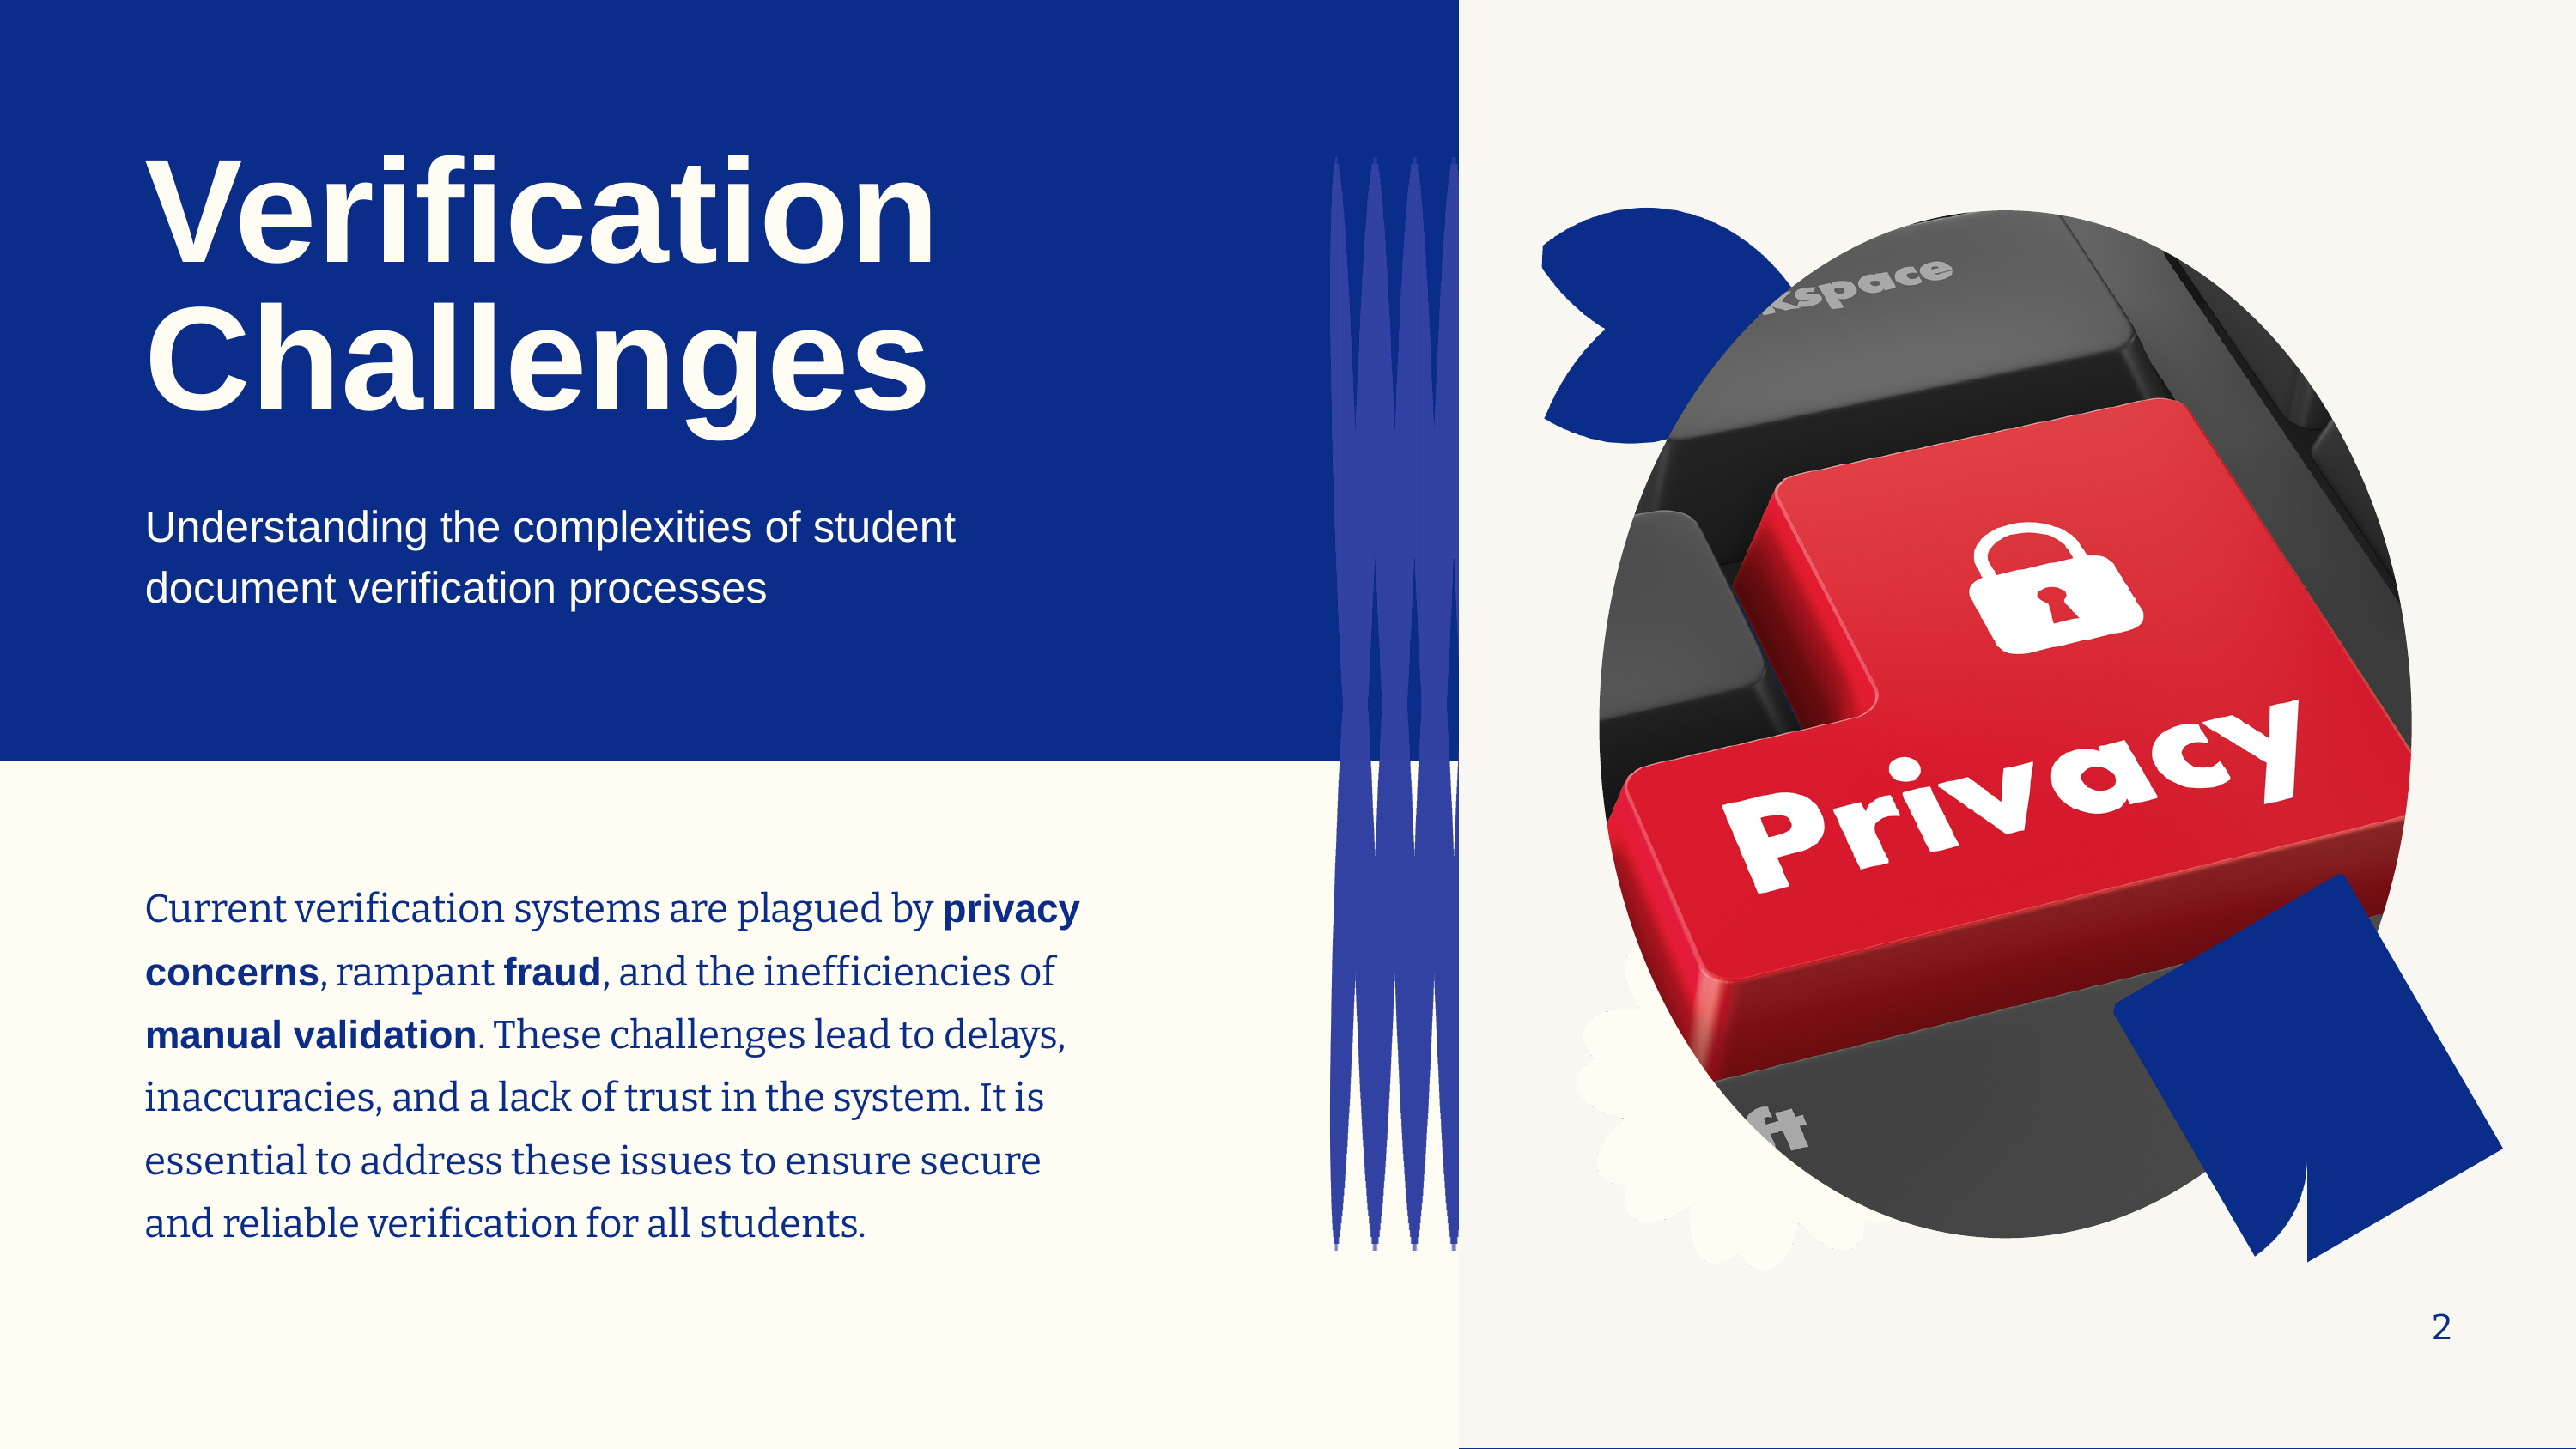

Verification Challenges
Understanding the complexities of student document verification processes

Current verification systems are plagued by privacy concerns, rampant fraud, and the inefficiencies of manual validation. These challenges lead to delays, inaccuracies, and a lack of trust in the system. It is essential to address these issues to ensure secure and reliable verification for all students.

2